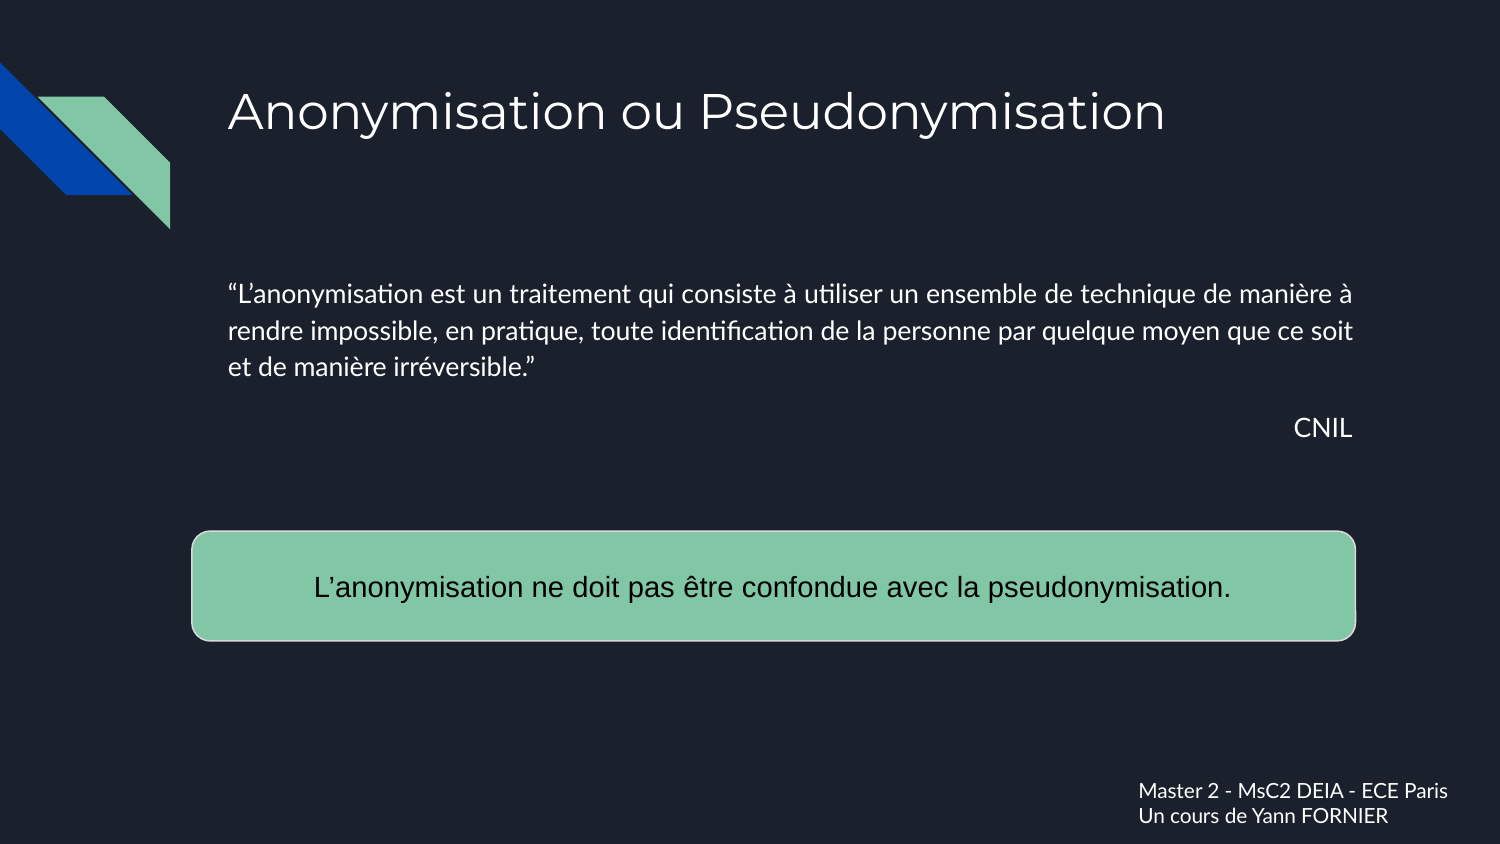

# Anonymisation ou Pseudonymisation
“L’anonymisation est un traitement qui consiste à utiliser un ensemble de technique de manière à rendre impossible, en pratique, toute identification de la personne par quelque moyen que ce soit et de manière irréversible.”
CNIL
L’anonymisation ne doit pas être confondue avec la pseudonymisation.
Master 2 - MsC2 DEIA - ECE Paris
Un cours de Yann FORNIER